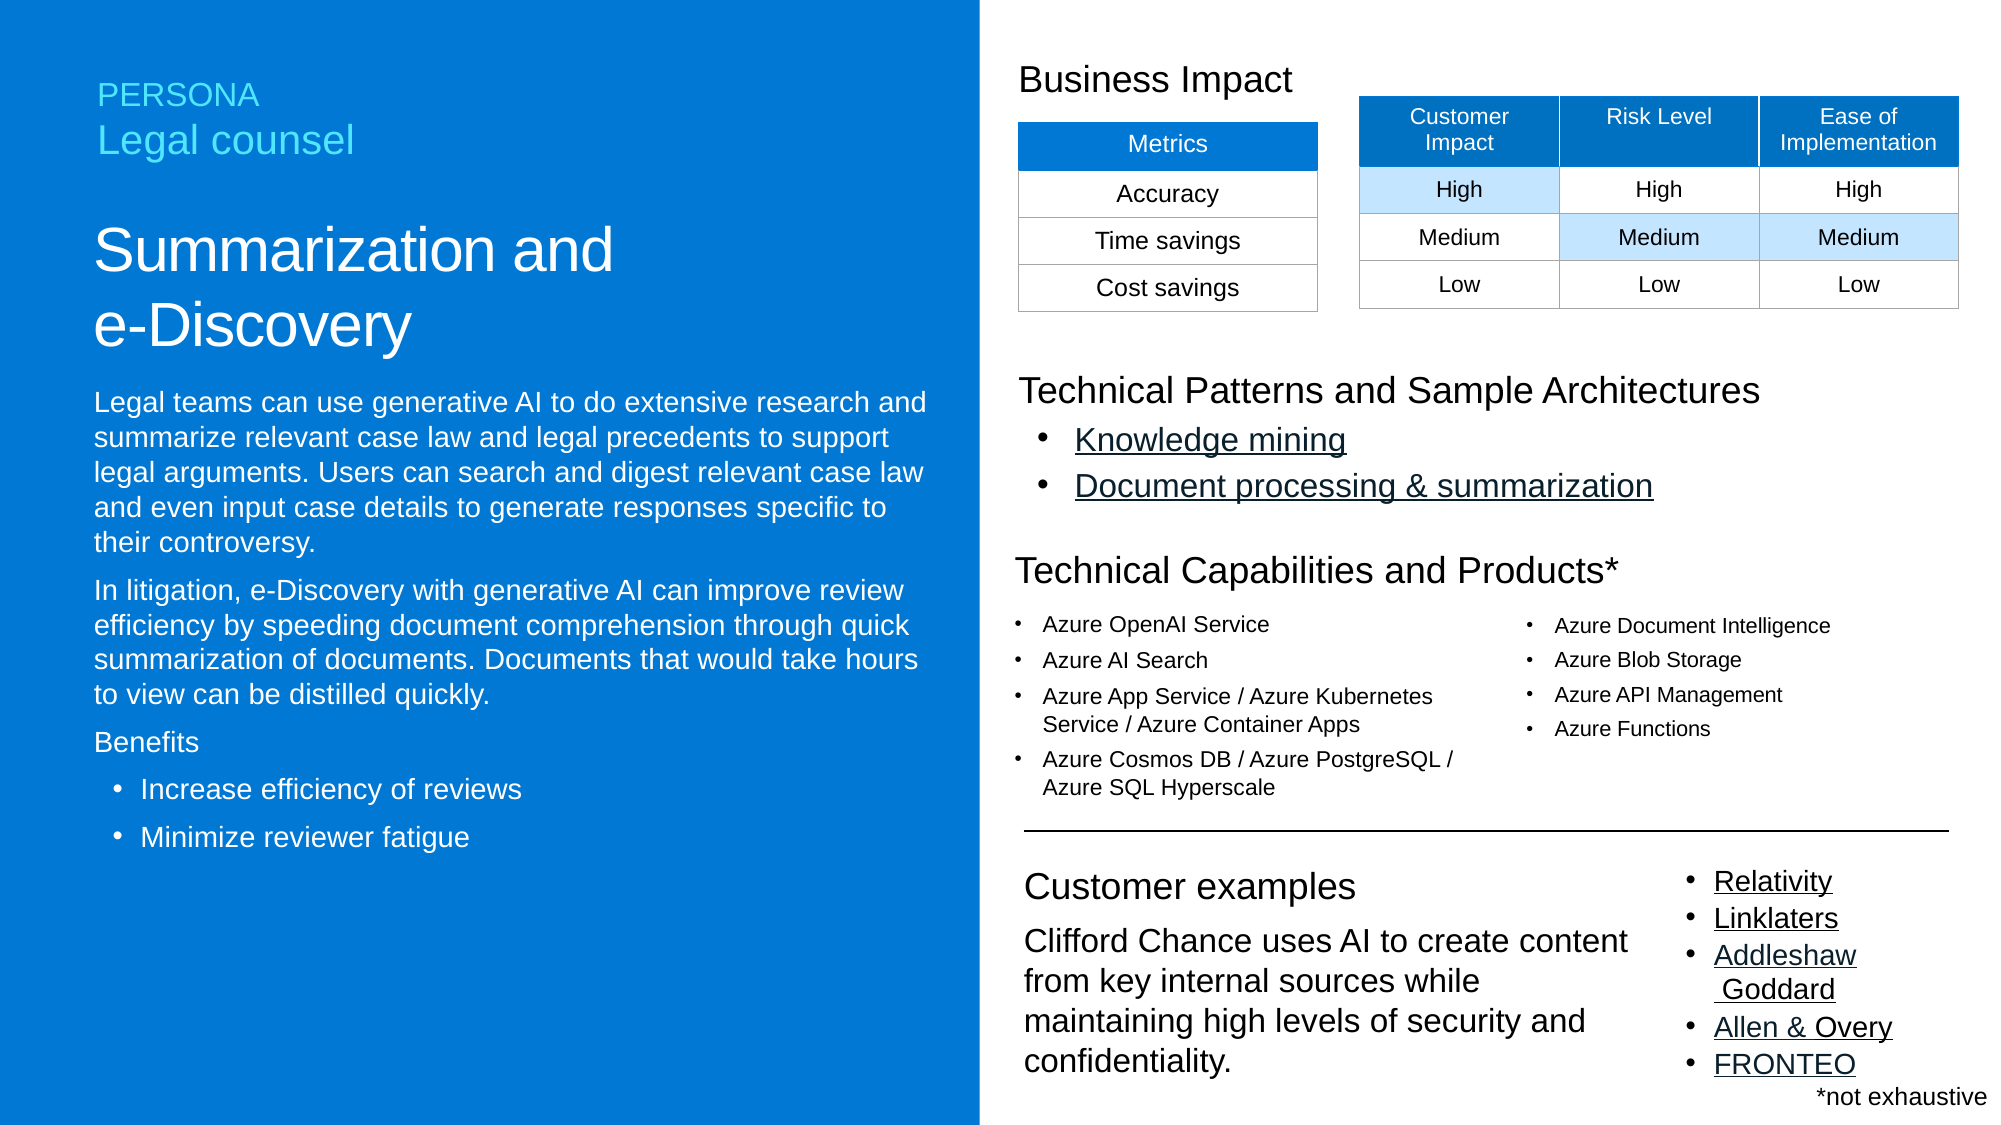

Business Impact
PERSONA
Legal counsel
| Customer Impact | Risk Level | Ease of Implementation |
| --- | --- | --- |
| High | High | High |
| Medium | Medium | Medium |
| Low | Low | Low |
| Metrics |
| --- |
| Accuracy |
| Time savings |
| Cost savings |
Summarization and
e-Discovery
Legal teams can use generative AI to do extensive research and summarize relevant case law and legal precedents to support legal arguments. Users can search and digest relevant case law and even input case details to generate responses specific to their controversy.
In litigation, e-Discovery with generative AI can improve review efficiency by speeding document comprehension through quick summarization of documents. Documents that would take hours to view can be distilled quickly.
Benefits
Increase efficiency of reviews
Minimize reviewer fatigue
Technical Patterns and Sample Architectures
Knowledge mining
Document processing & summarization
Technical Capabilities and Products*

Azure OpenAI Service
Azure AI Search
Azure App Service / Azure Kubernetes Service / Azure Container Apps
Azure Cosmos DB / Azure PostgreSQL / Azure SQL Hyperscale
Azure Document Intelligence
Azure Blob Storage
Azure API Management
Azure Functions
Customer examples
Clifford Chance uses AI to create content from key internal sources while maintaining high levels of security and confidentiality.
Relativity
Linklaters
Addleshaw Goddard
Allen & Overy
FRONTEO
*not exhaustive